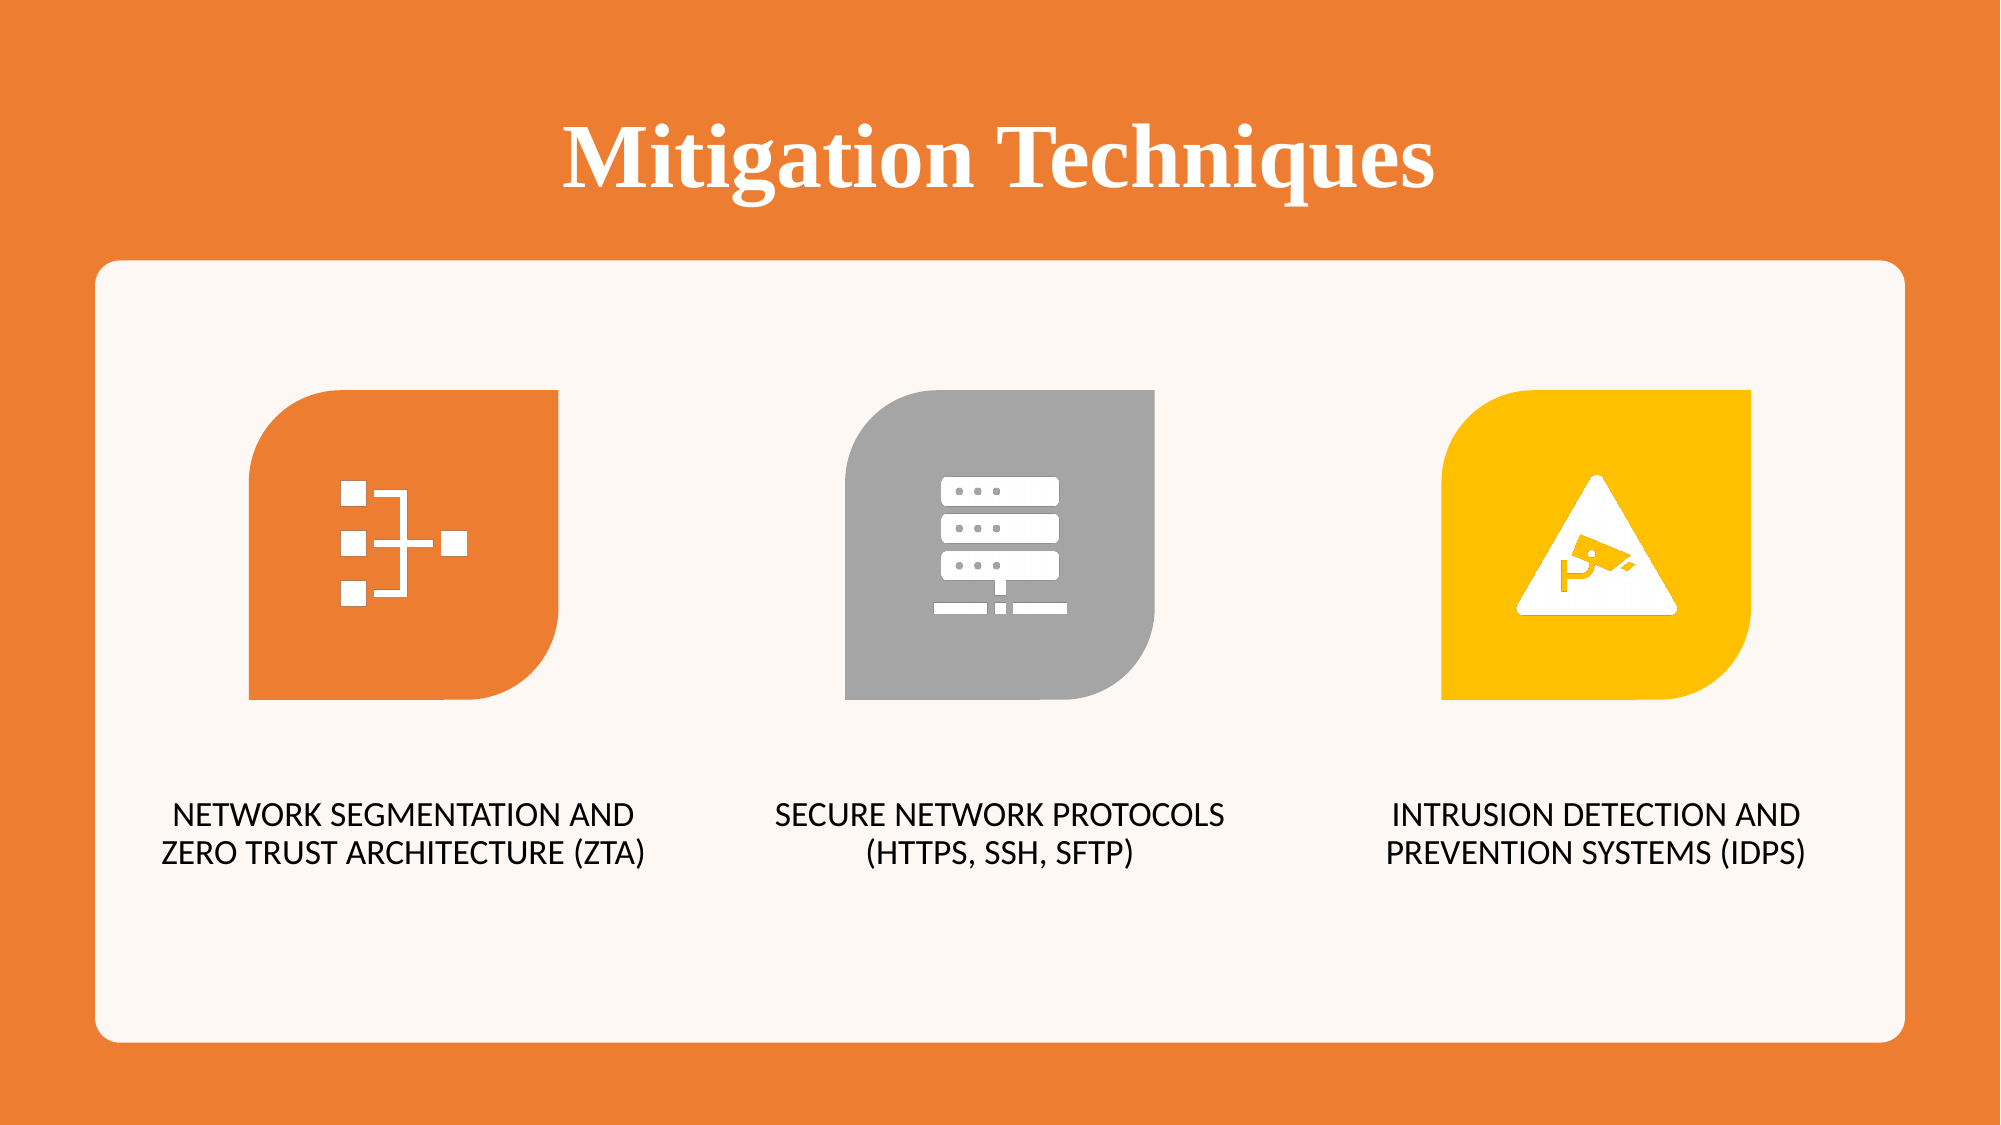

# Mitigation Techniques

Network segmentation and Zero Trust Architecture (ZTA)
Secure network protocols (HTTPS, SSH, SFTP)
Intrusion Detection and Prevention Systems (IDPS)